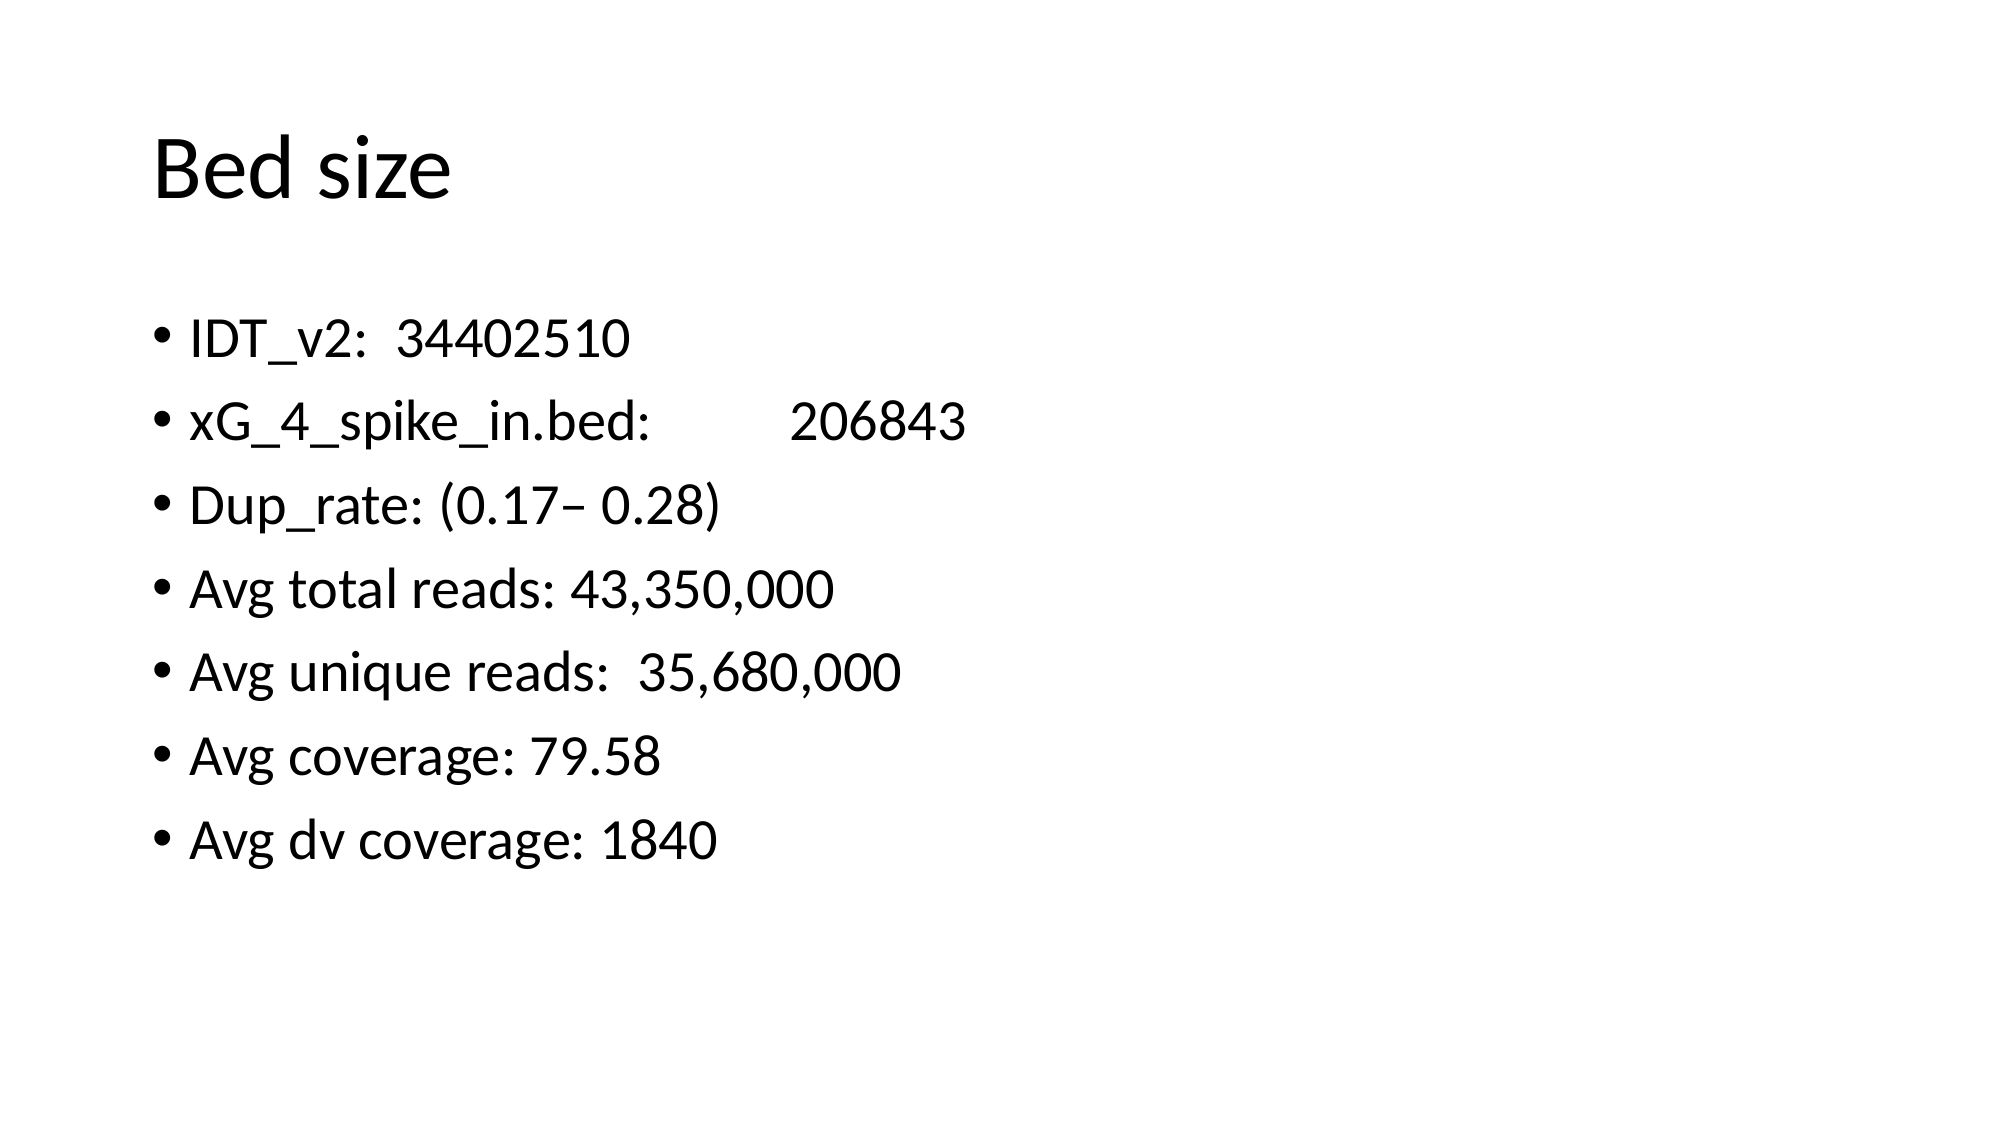

# Bed size
IDT_v2:  34402510
xG_4_spike_in.bed:	206843
Dup_rate: (0.17– 0.28)
Avg total reads: 43,350,000
Avg unique reads:  35,680,000
Avg coverage: 79.58
Avg dv coverage: 1840